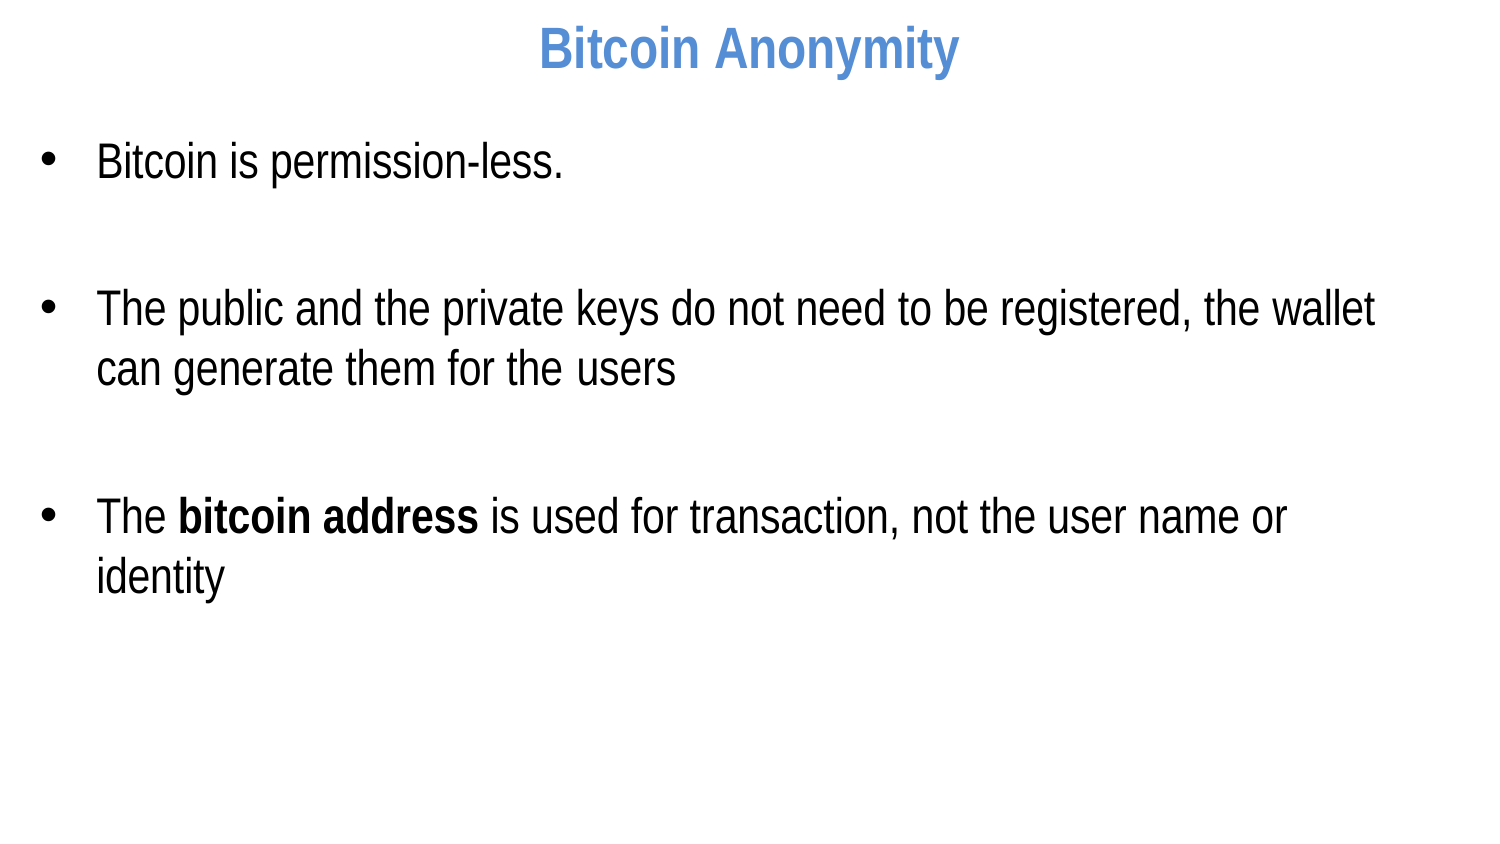

# Bitcoin Anonymity
Bitcoin is permission-less.

The public and the private keys do not need to be registered, the wallet  can generate them for the users

The bitcoin address is used for transaction, not the user name or identity